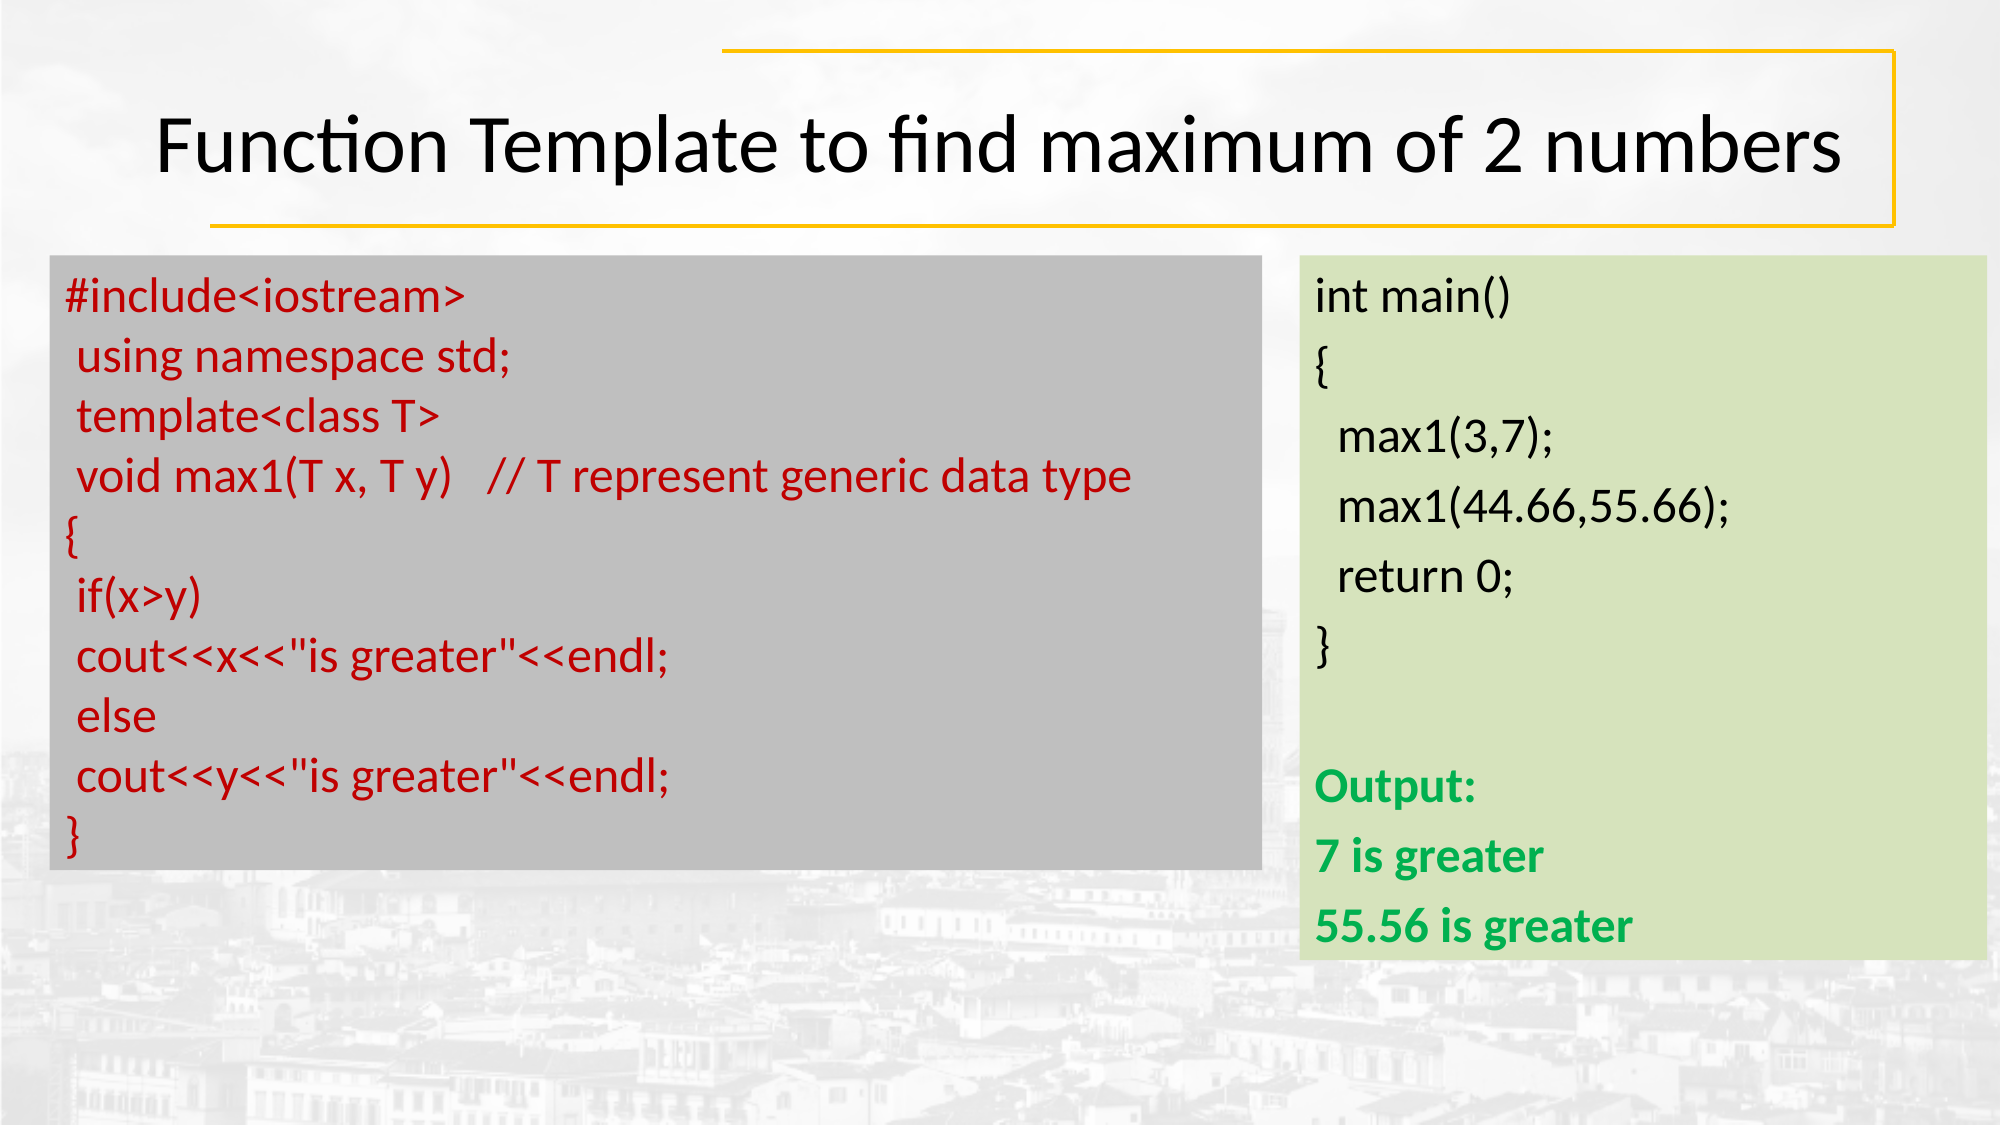

# Function Template to find maximum of 2 numbers

#include<iostream>
 using namespace std;
 template<class T>
 void max1(T x, T y)   // T represent generic data type
{
 if(x>y)
 cout<<x<<"is greater"<<endl;
 else
 cout<<y<<"is greater"<<endl;
}
int main()
{
  max1(3,7);
  max1(44.66,55.66);
  return 0;
}

Output:
7 is greater
55.56 is greater